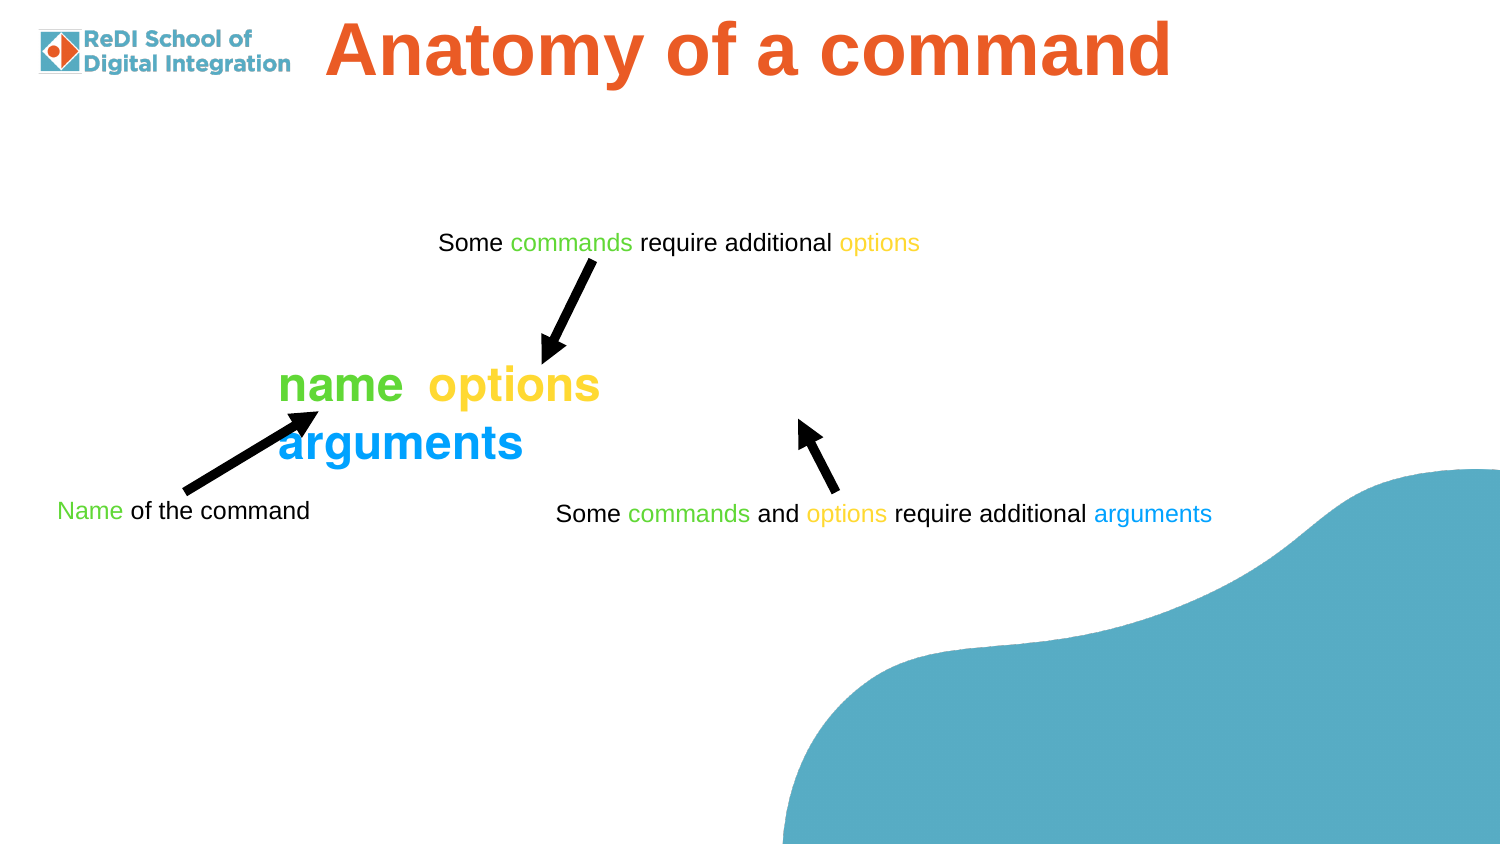

Anatomy of a command
Some commands require additional options

name	options	    arguments
Name of the command
Some commands and options require additional arguments